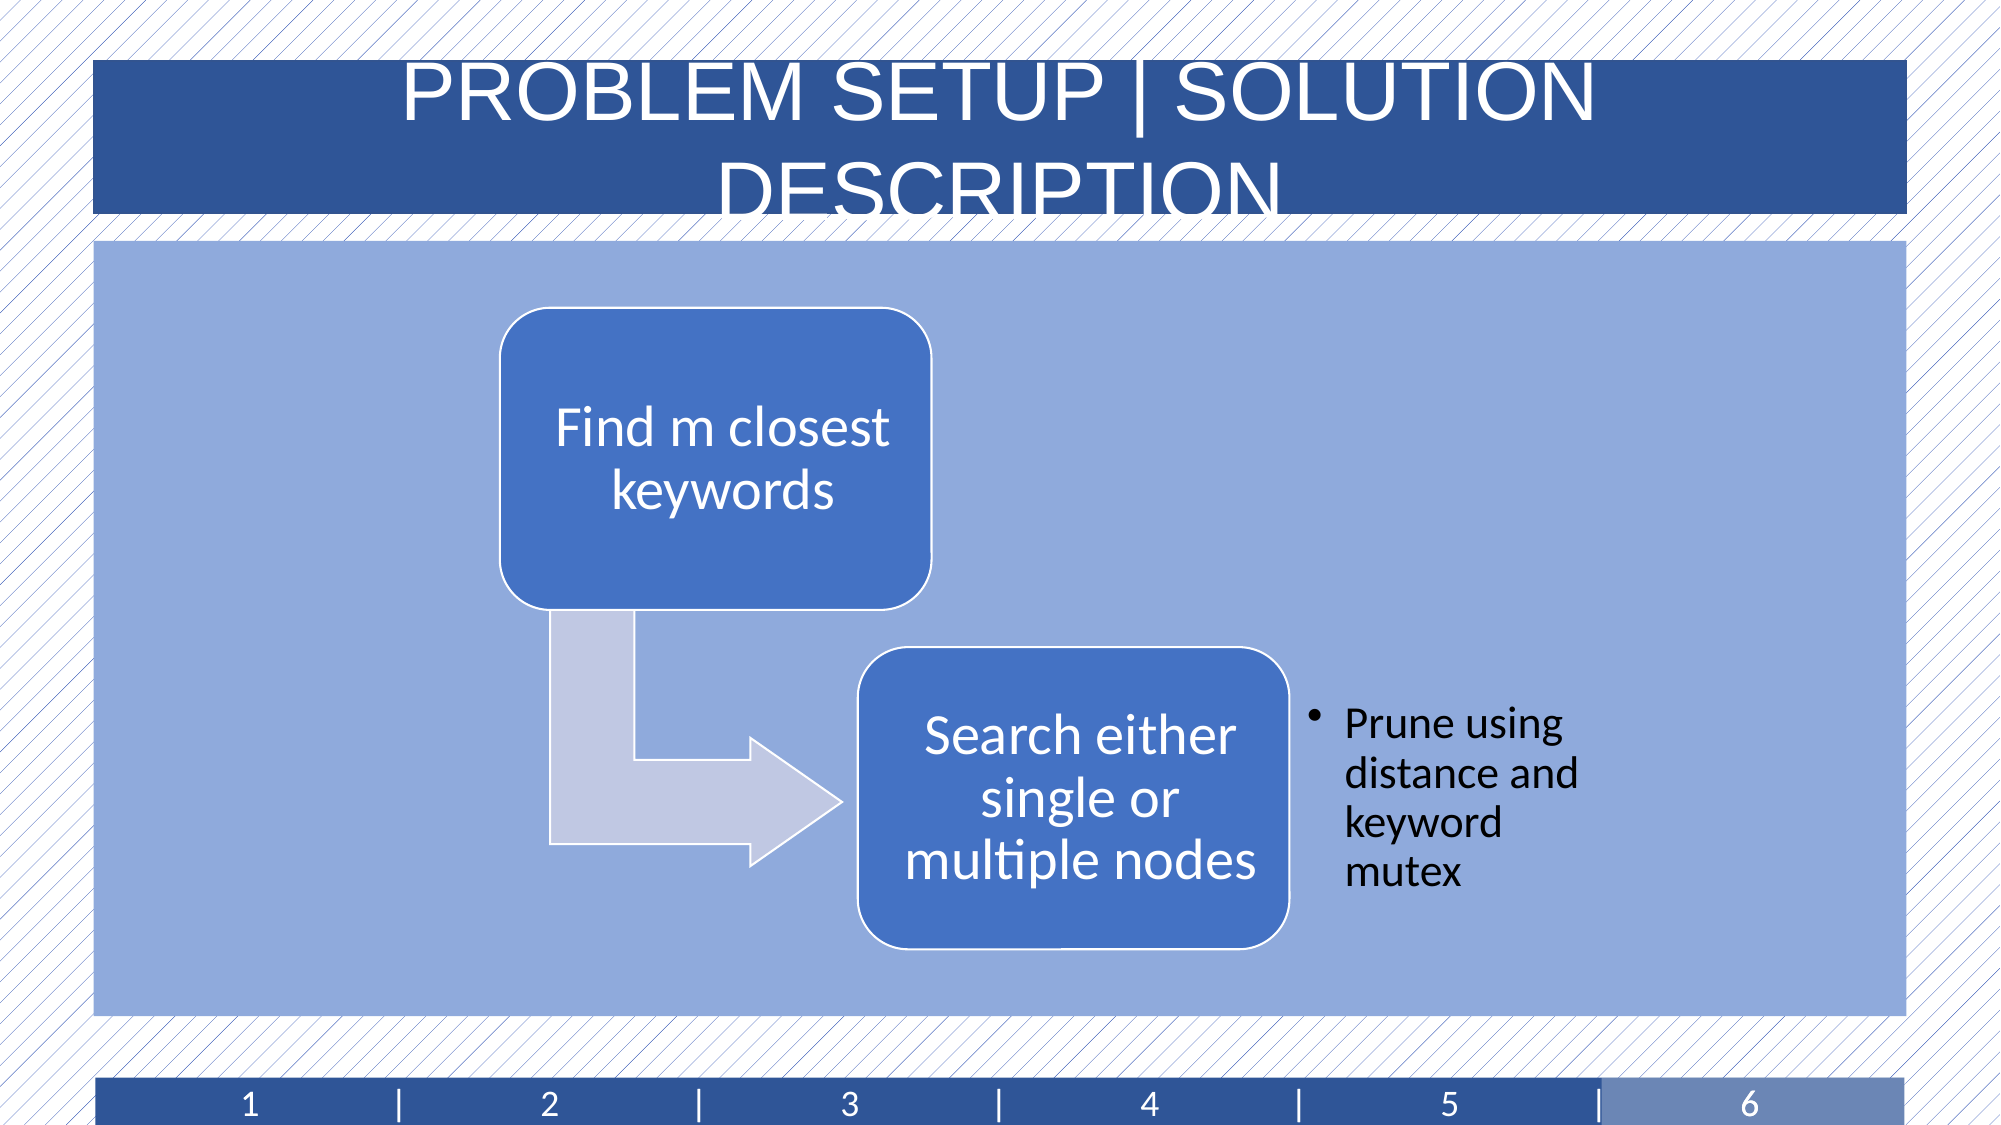

PROBLEM SETUP | SOLUTION DESCRIPTION

Find m closest keywords
Search either single or multiple nodes
Prune using distance and keyword mutex
1	| 	2	|	3	|	4	|	5	|	6

1	| 	 	|	 	|	 	|	 	|	6